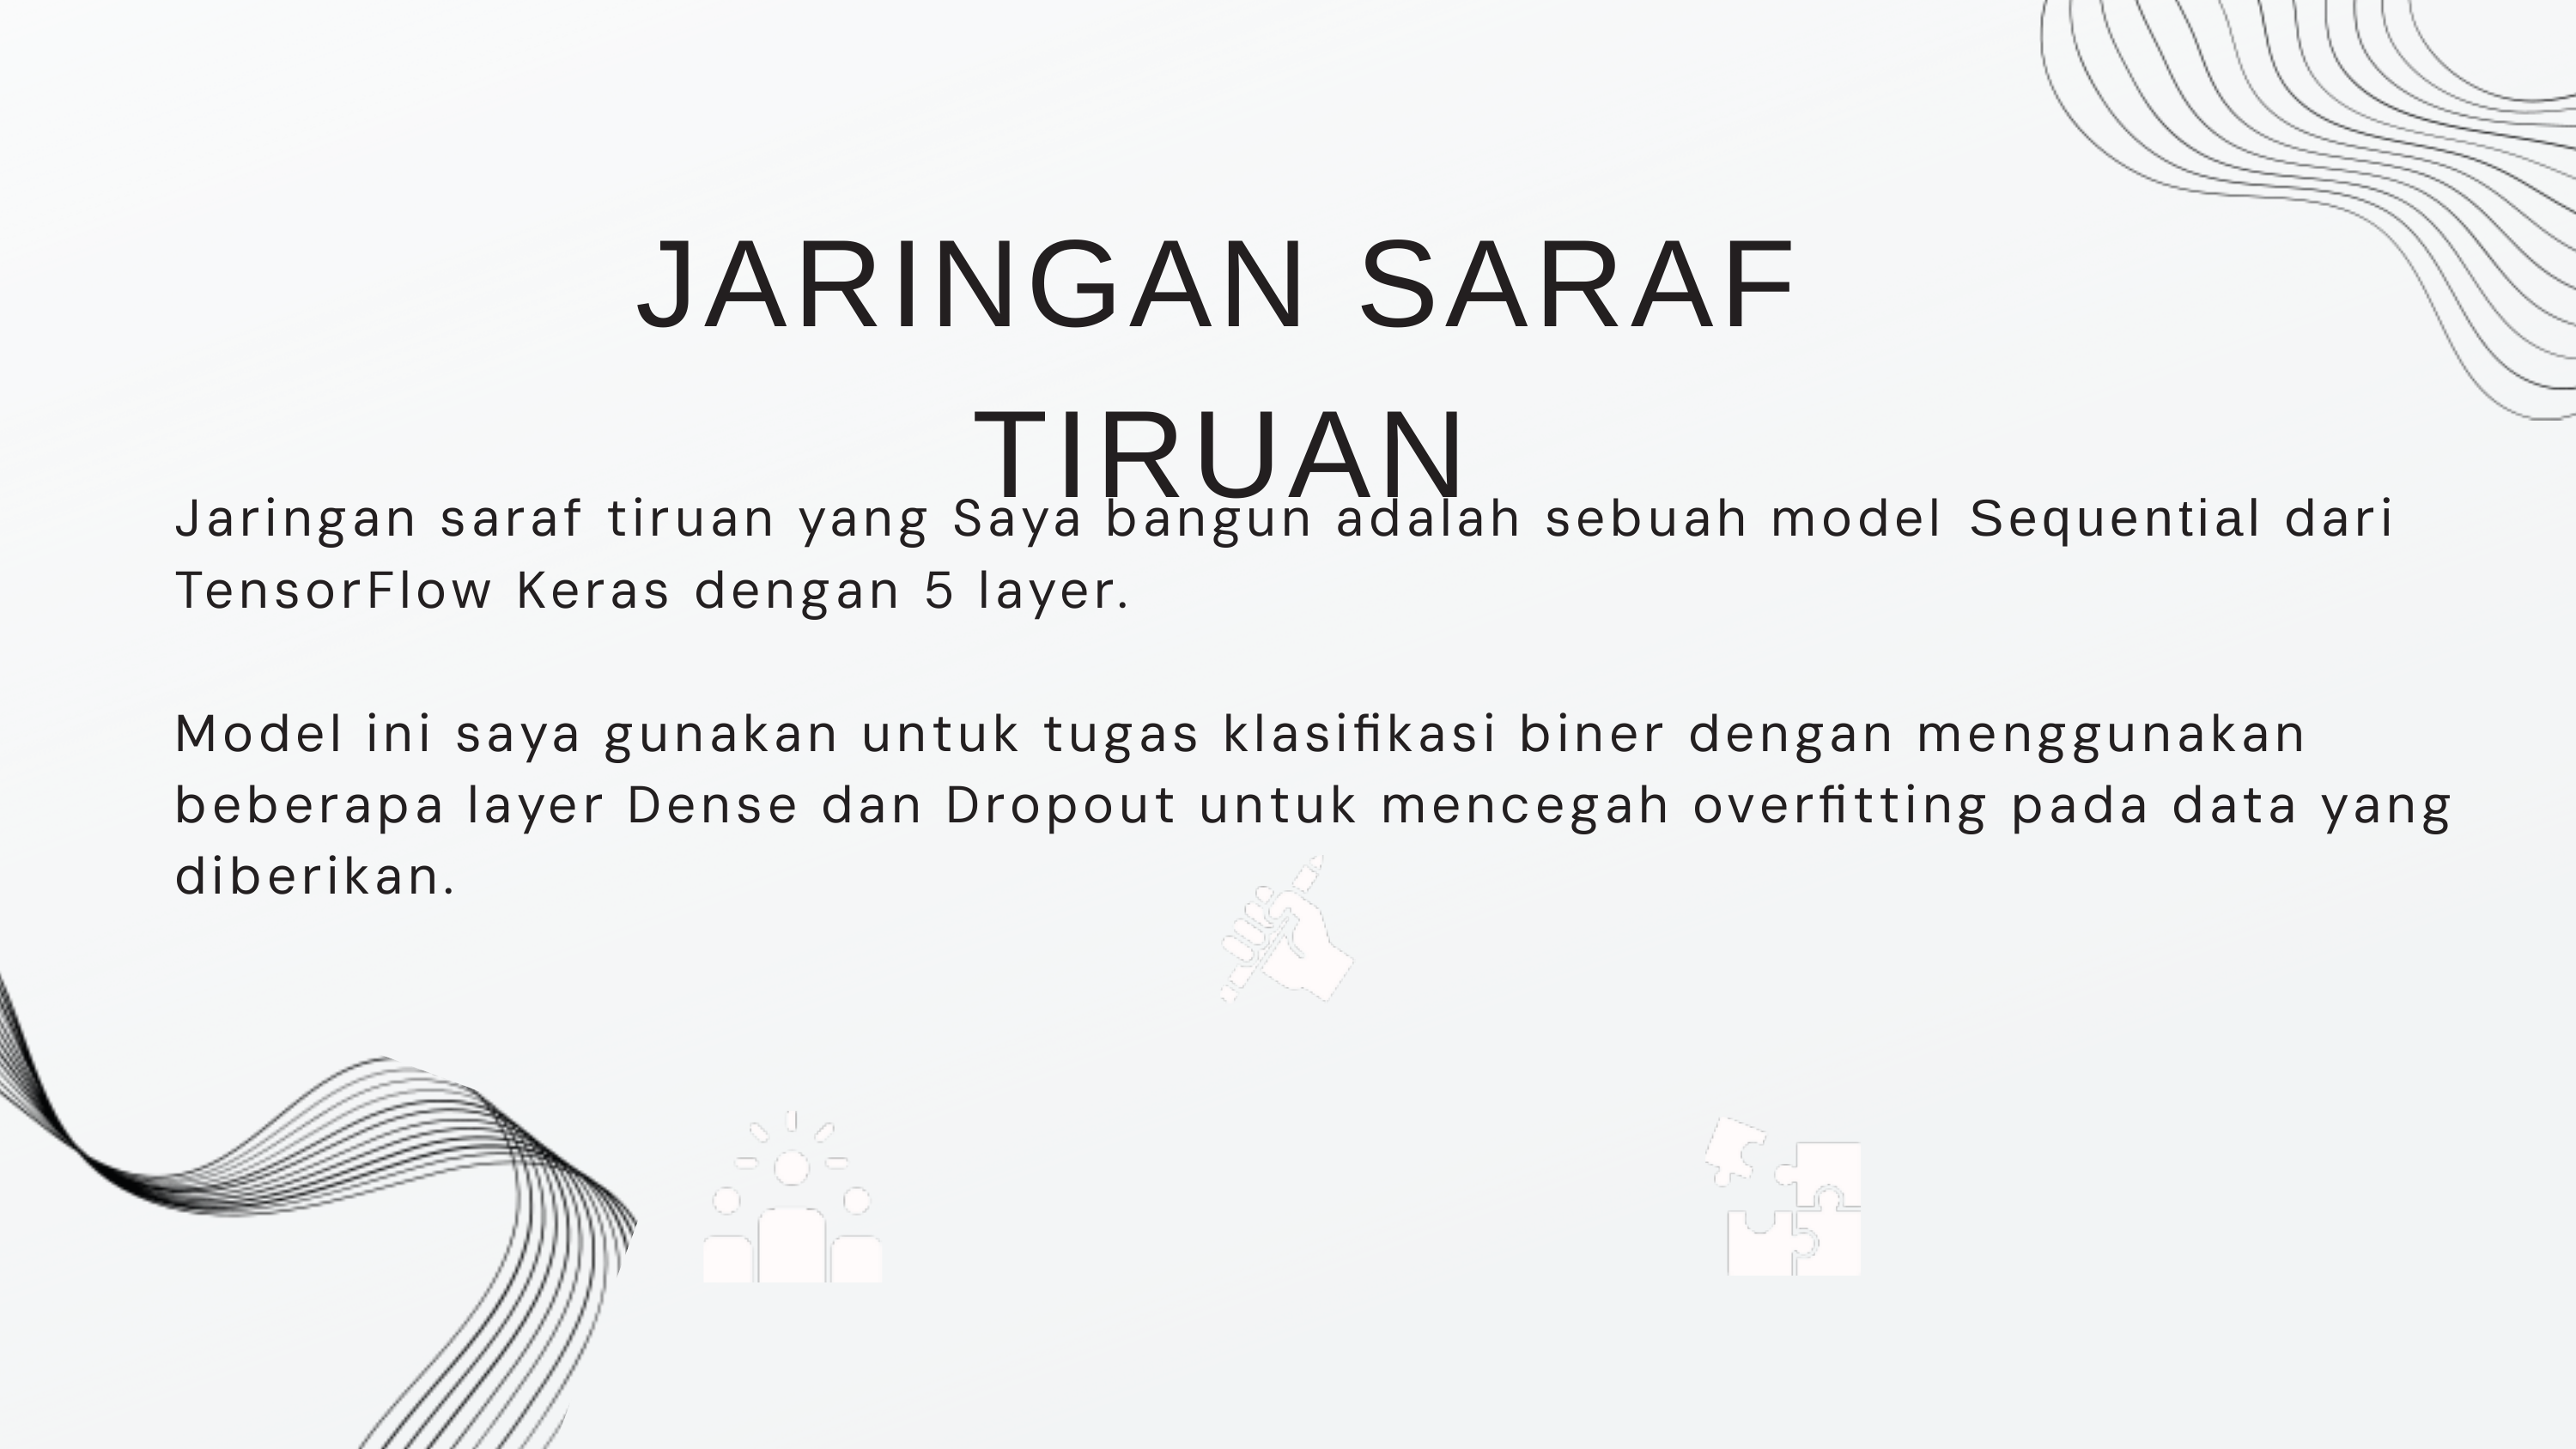

JARINGAN SARAF TIRUAN
Jaringan saraf tiruan yang Saya bangun adalah sebuah model Sequential dari TensorFlow Keras dengan 5 layer.

Model ini saya gunakan untuk tugas klasifikasi biner dengan menggunakan beberapa layer Dense dan Dropout untuk mencegah overfitting pada data yang diberikan.